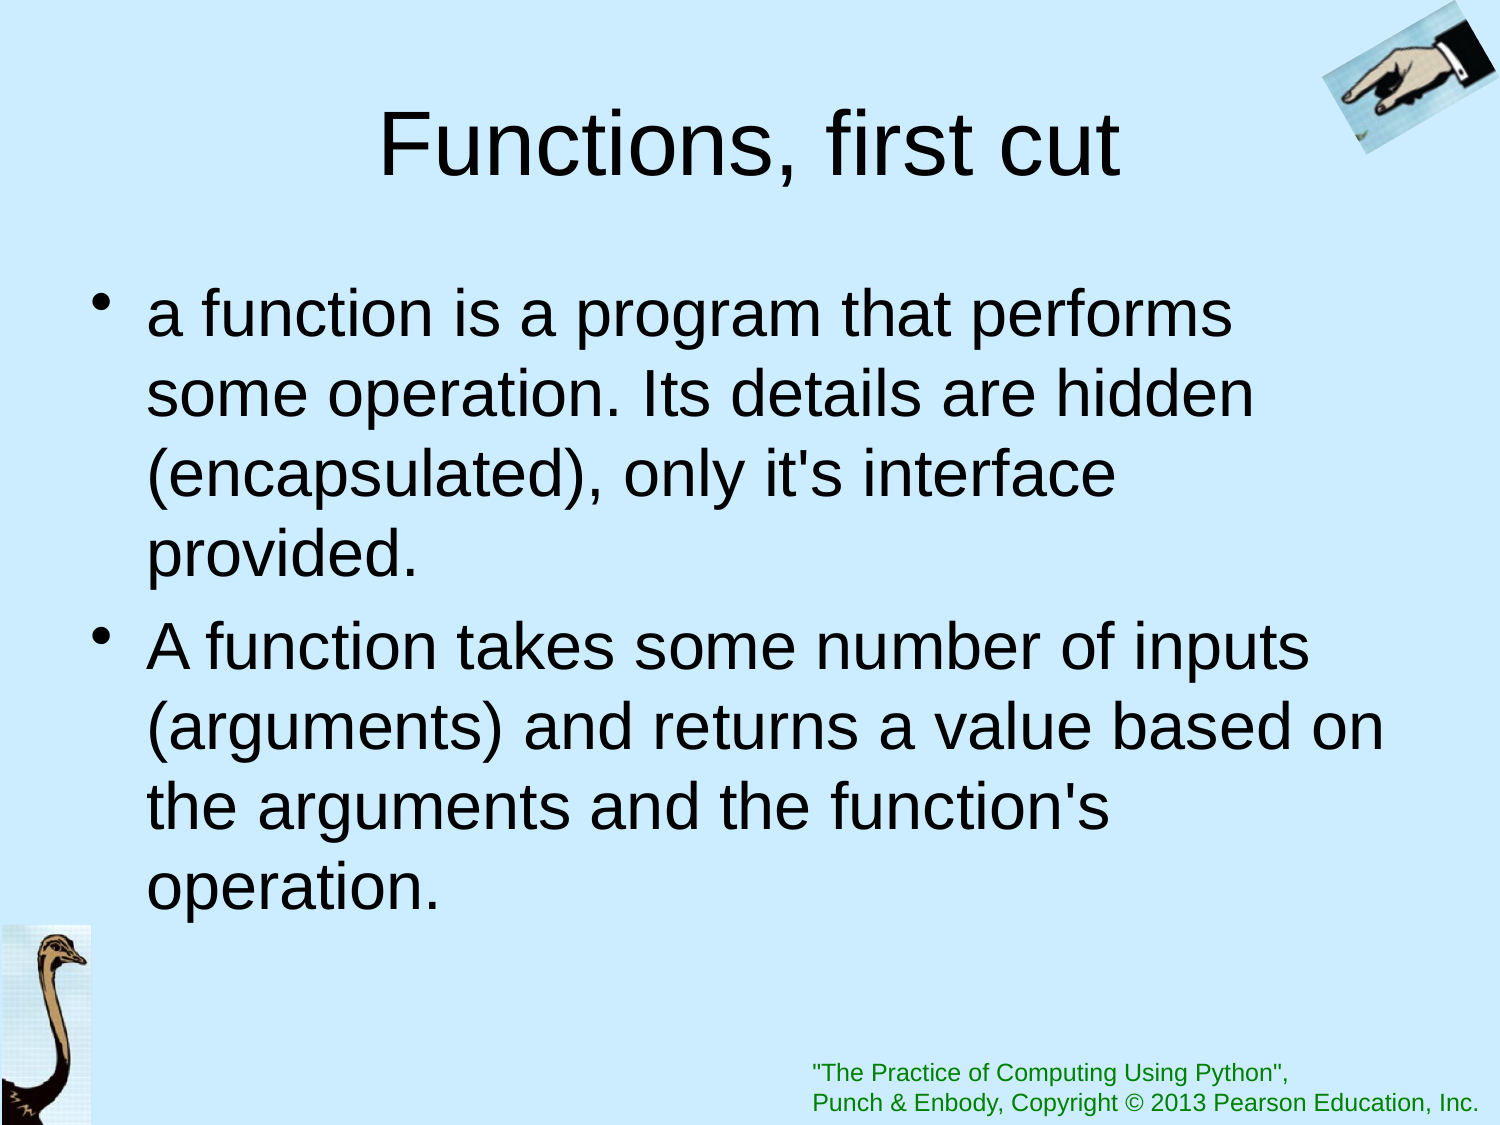

# Functions, first cut
a function is a program that performs some operation. Its details are hidden (encapsulated), only it's interface provided.
A function takes some number of inputs (arguments) and returns a value based on the arguments and the function's operation.